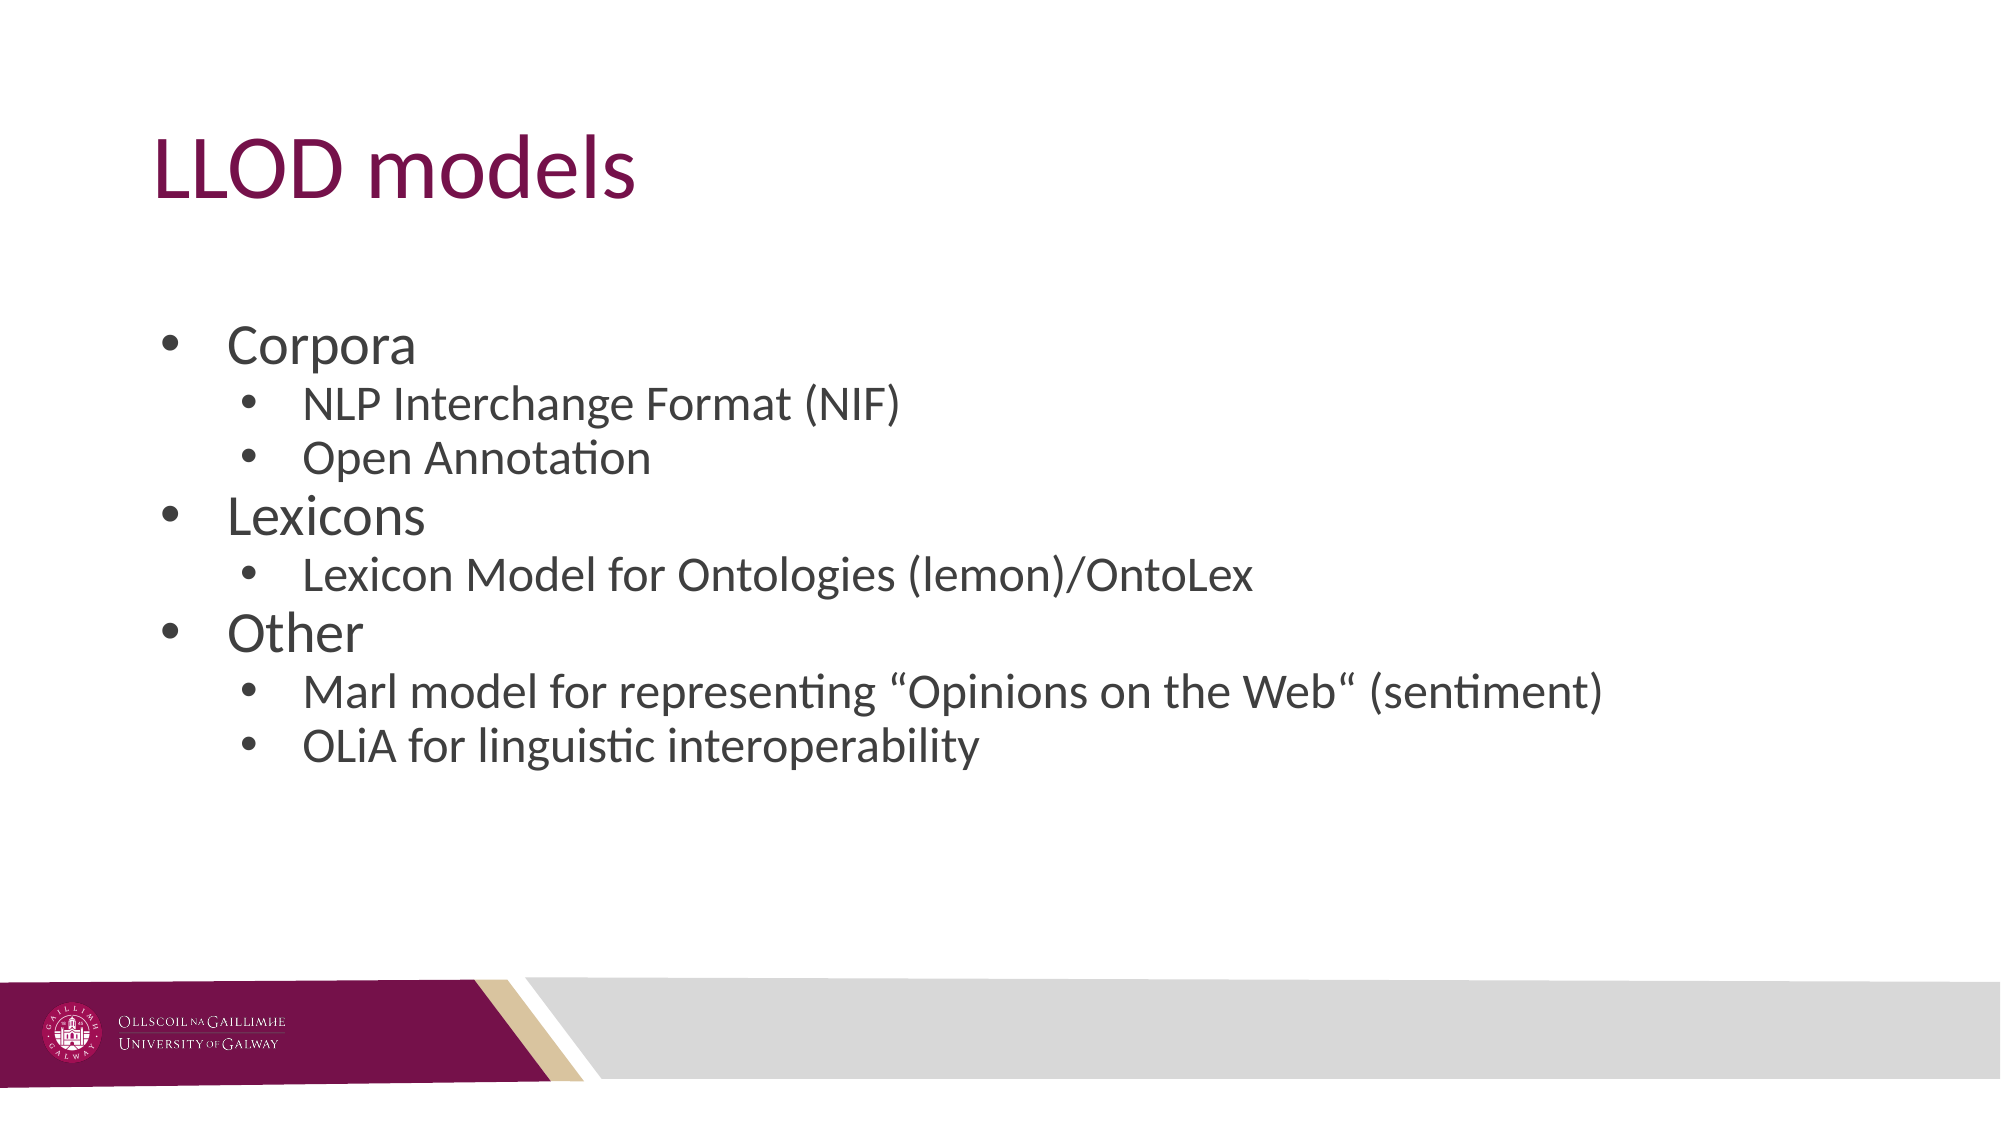

# LLOD models
Corpora
NLP Interchange Format (NIF)
Open Annotation
Lexicons
Lexicon Model for Ontologies (lemon)/OntoLex
Other
Marl model for representing “Opinions on the Web“ (sentiment)
OLiA for linguistic interoperability